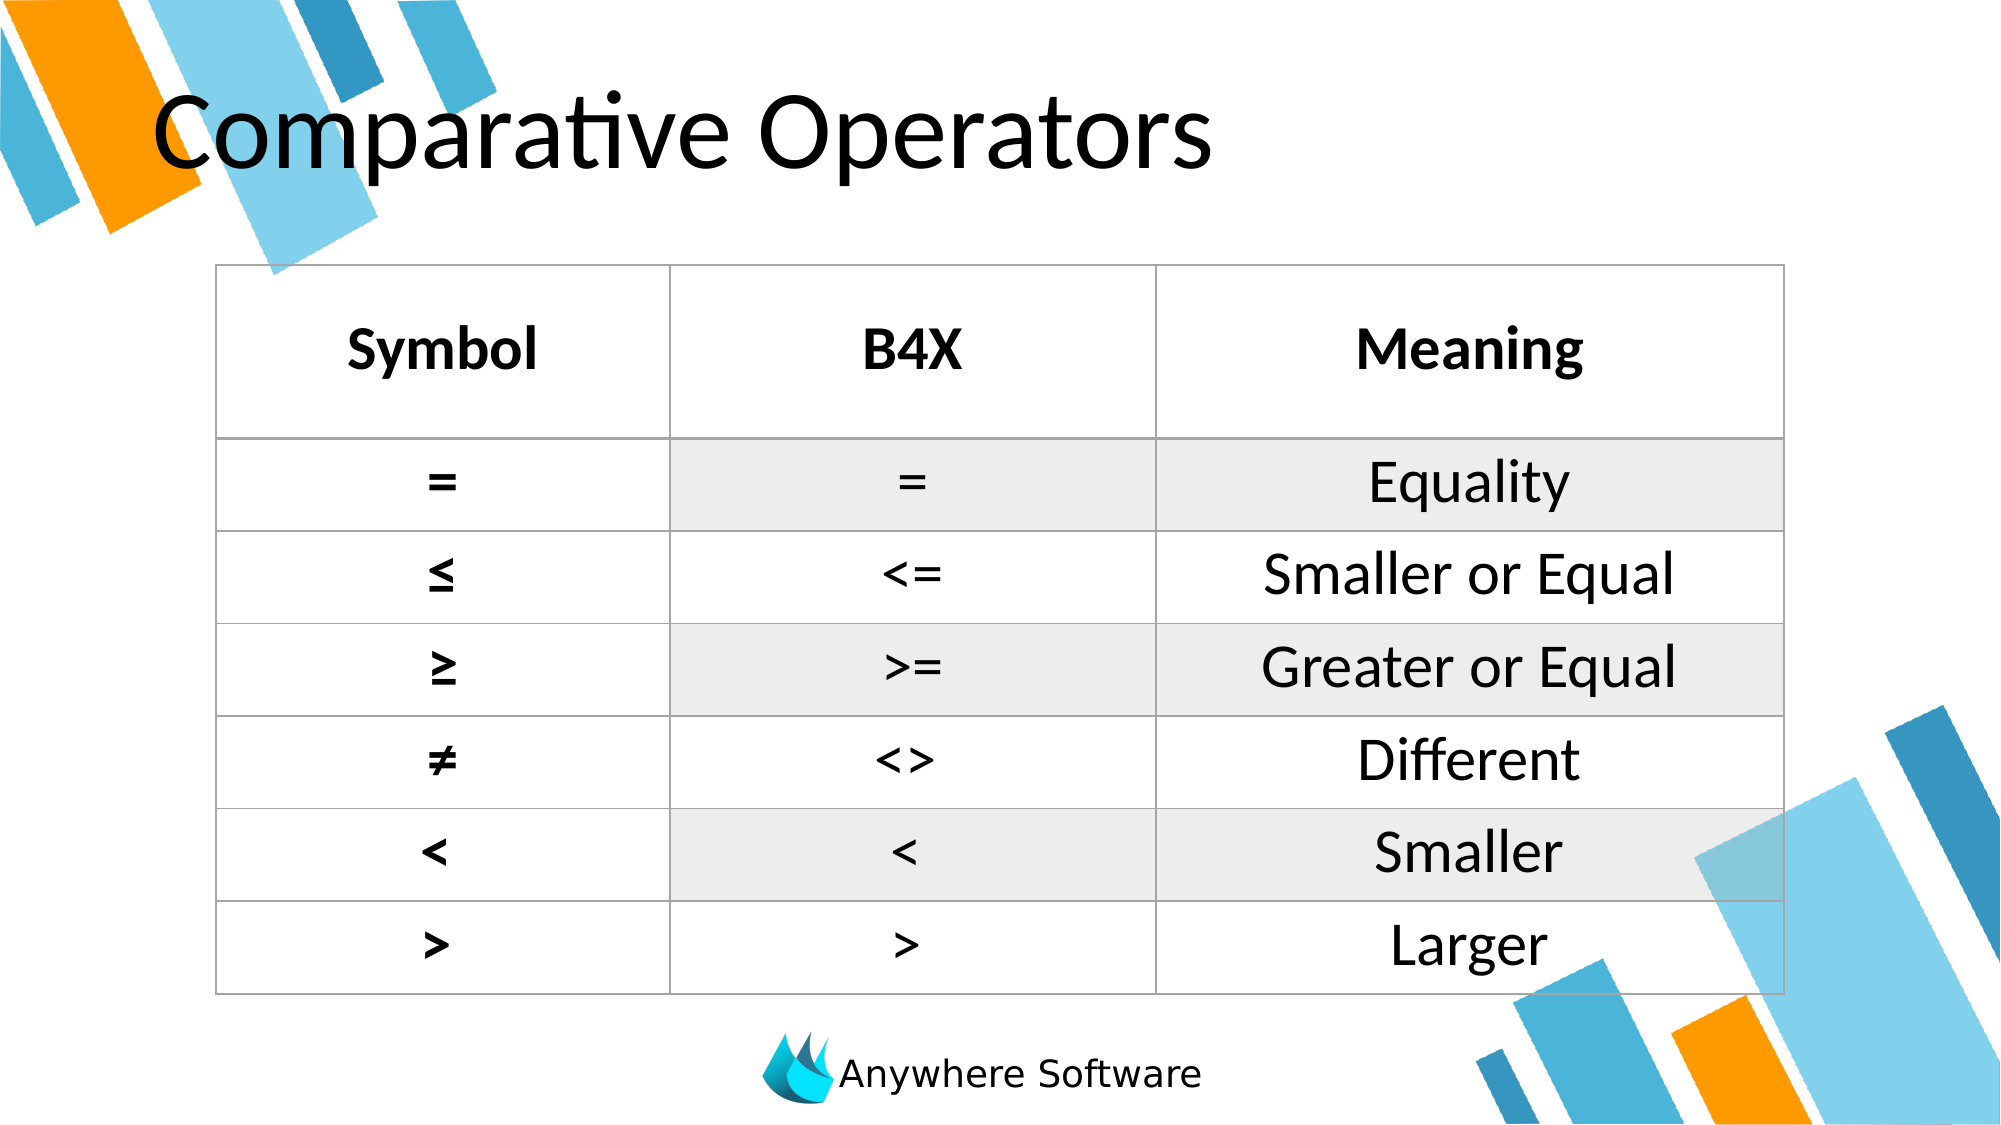

# Comparative Operators
| Symbol | B4X | Meaning |
| --- | --- | --- |
| = | = | Equality |
| ≤ | <= | Smaller or Equal |
| ≥ | >= | Greater or Equal |
| ≠ | <> | Different |
| < | < | Smaller |
| > | > | Larger |